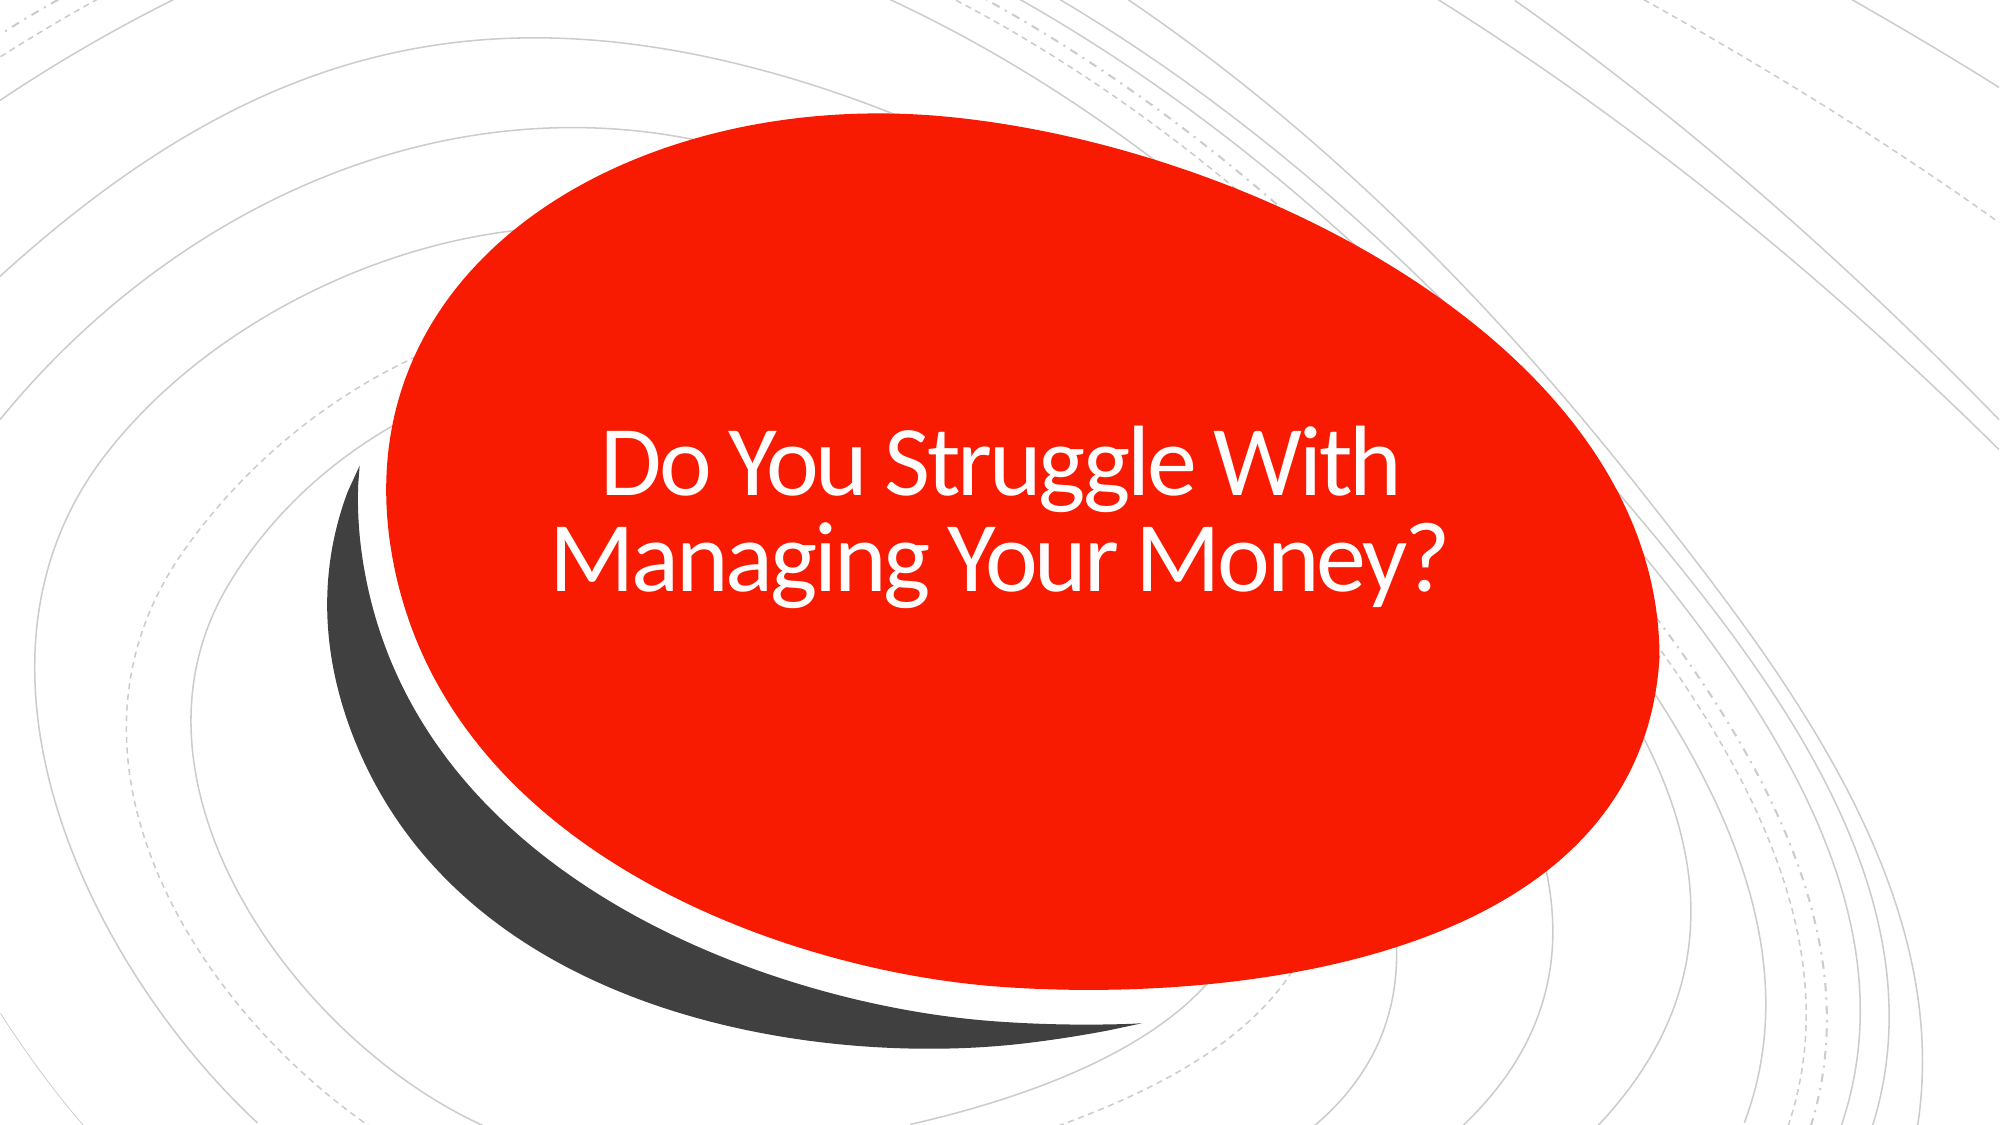

# Do You Struggle With Managing Your Money?